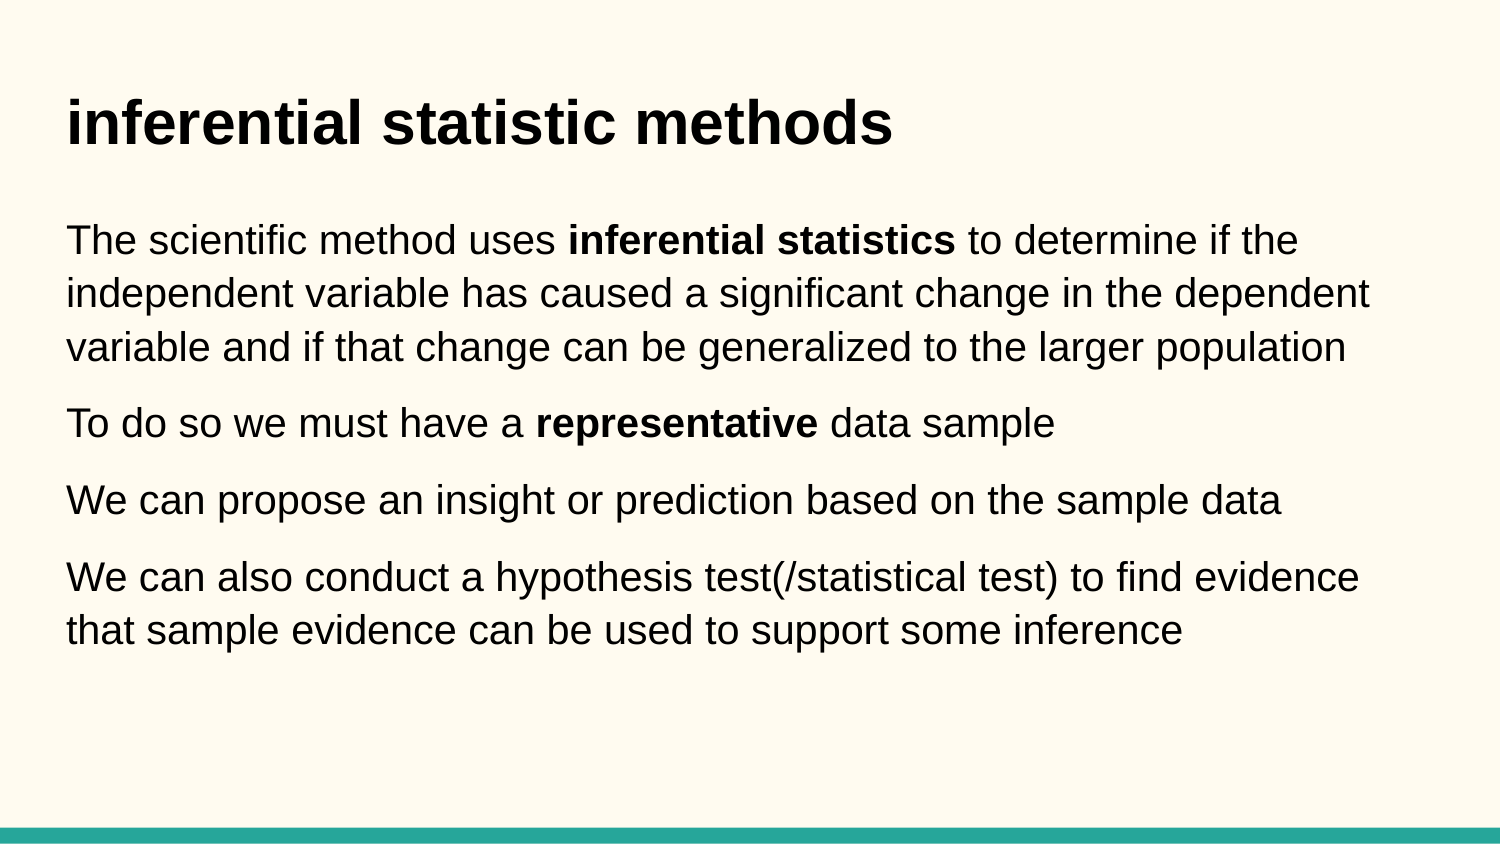

# inferential statistic methods
The scientific method uses inferential statistics to determine if the independent variable has caused a significant change in the dependent variable and if that change can be generalized to the larger population
To do so we must have a representative data sample
We can propose an insight or prediction based on the sample data
We can also conduct a hypothesis test(/statistical test) to find evidence that sample evidence can be used to support some inference